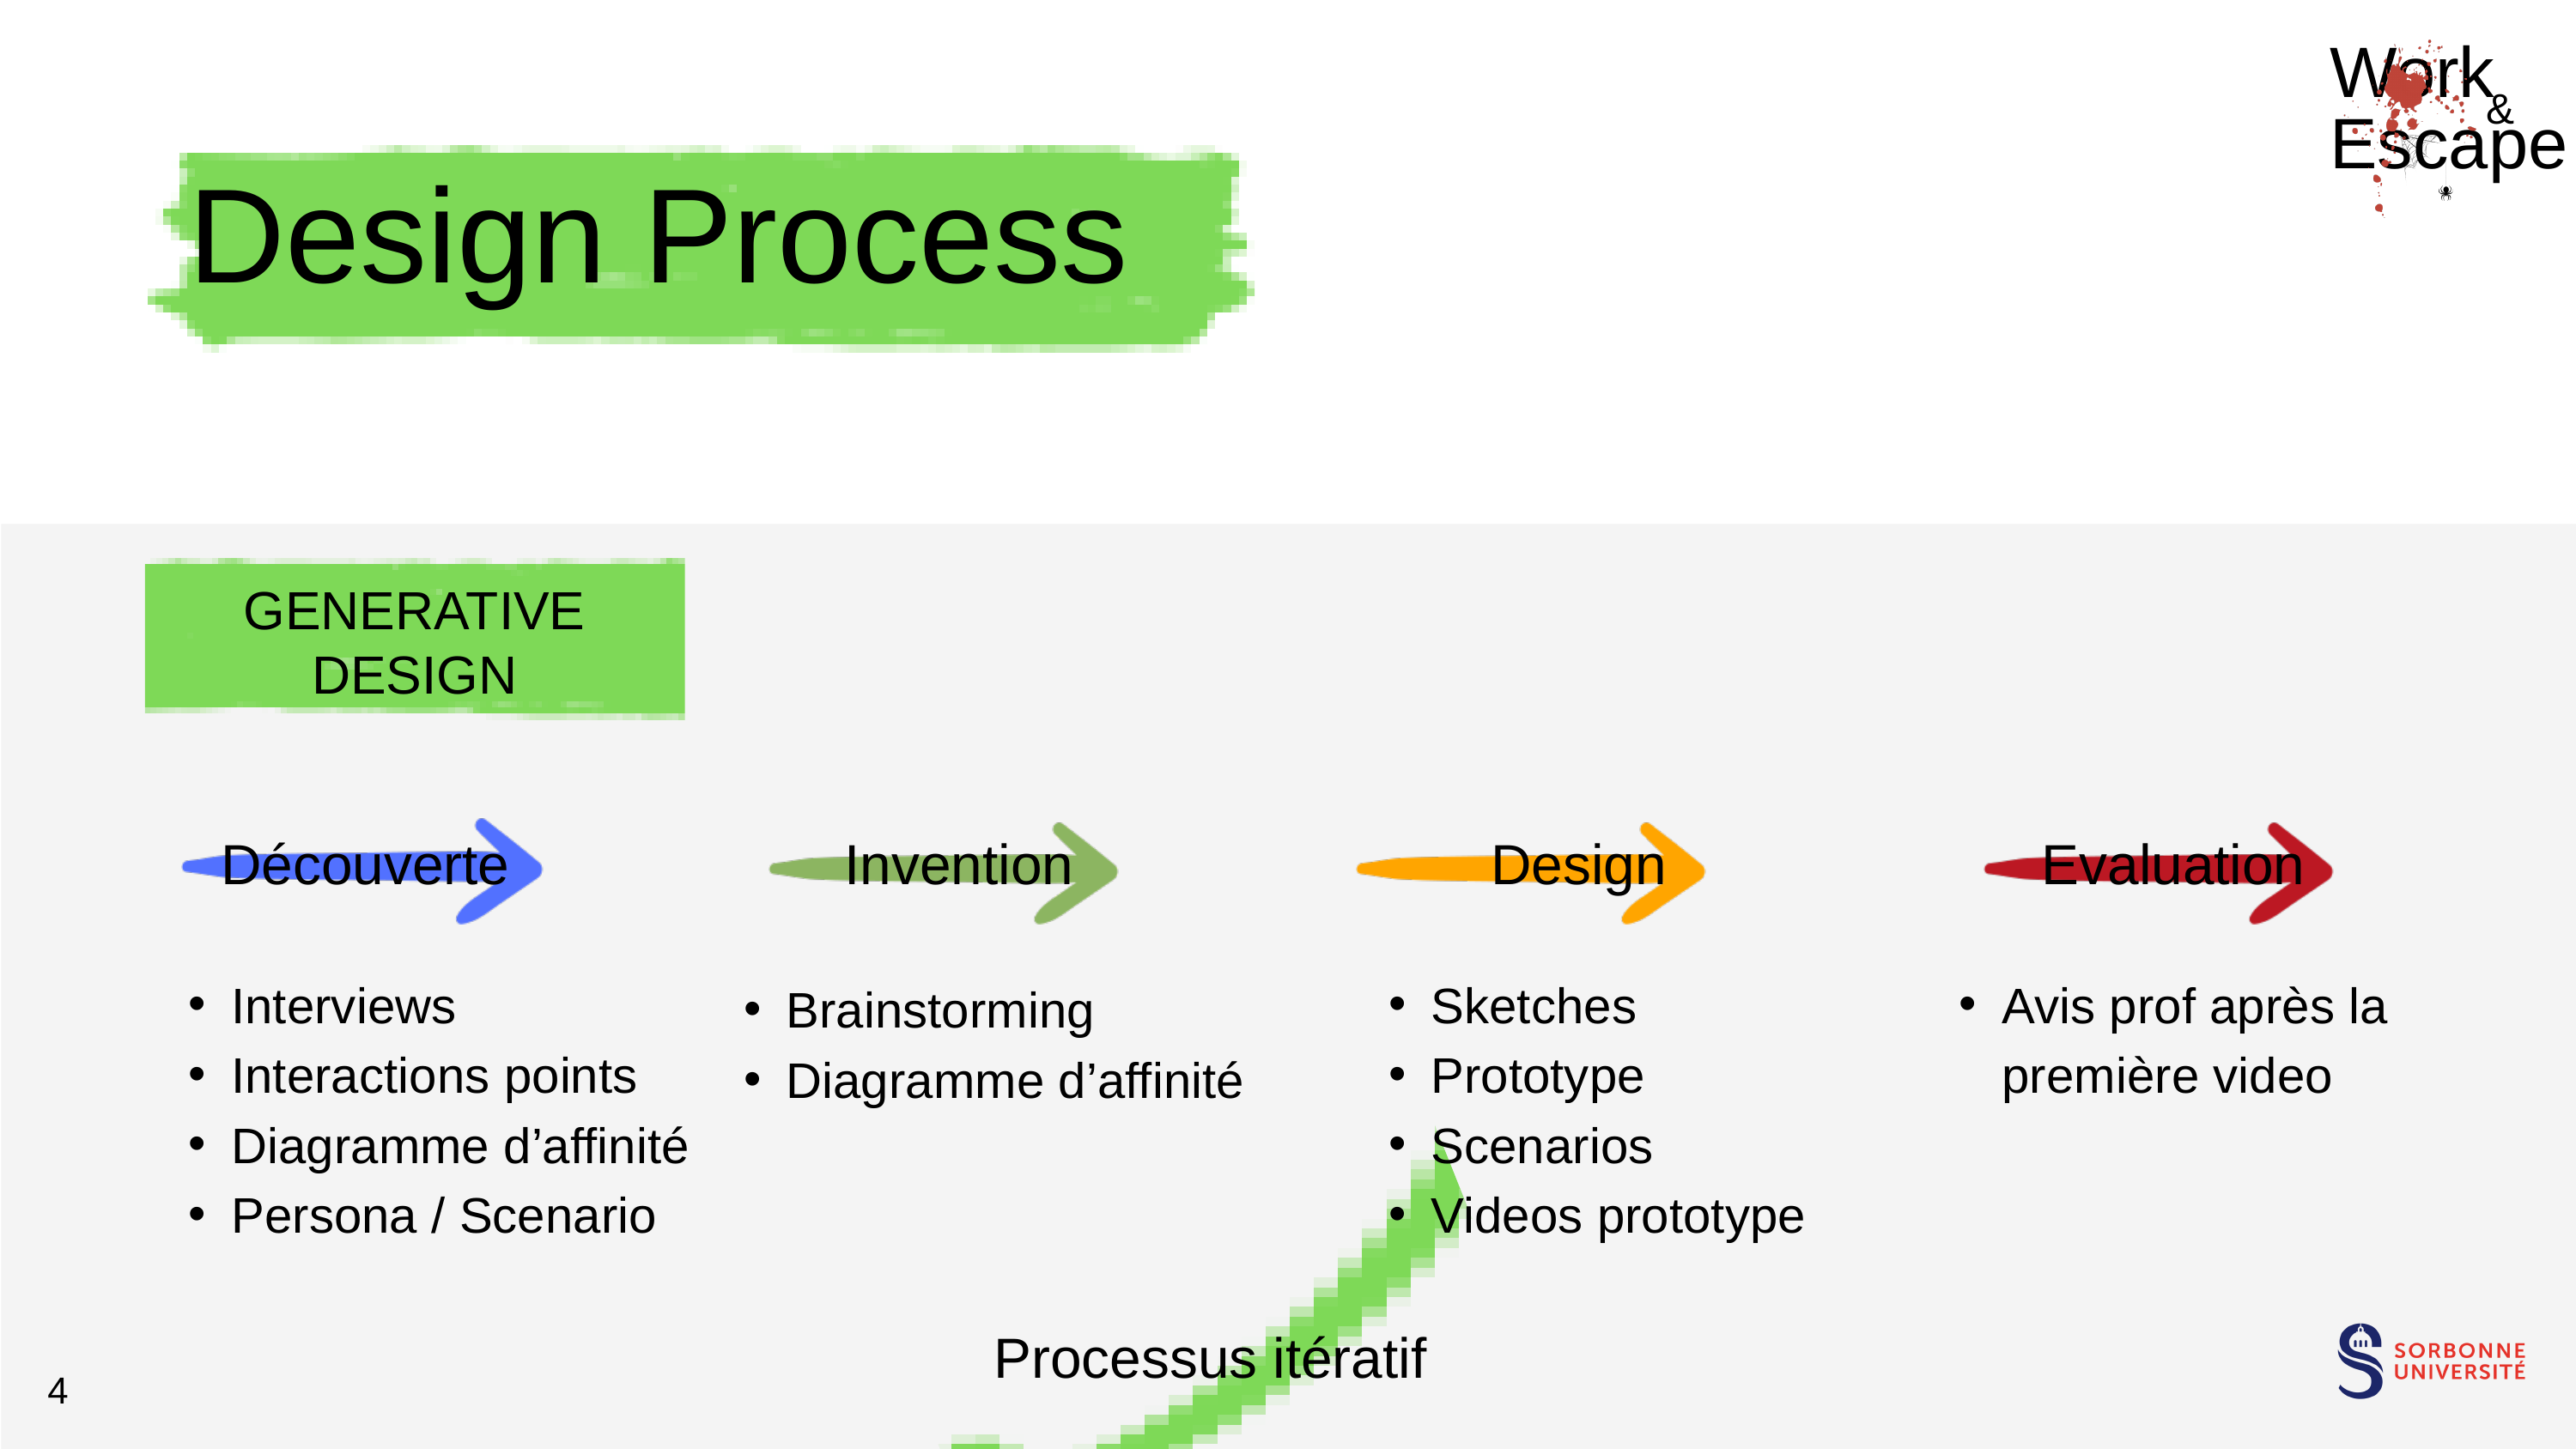

Work Escape
&

Design Process

GENERATIVE DESIGN

Découverte
Invention
Design
Evaluation

Interviews
Interactions points
Diagramme d’affinité
Persona / Scenario
Sketches
Prototype
Scenarios
Videos prototype
Avis prof après la première video
Brainstorming
Diagramme d’affinité

Processus itératif

4